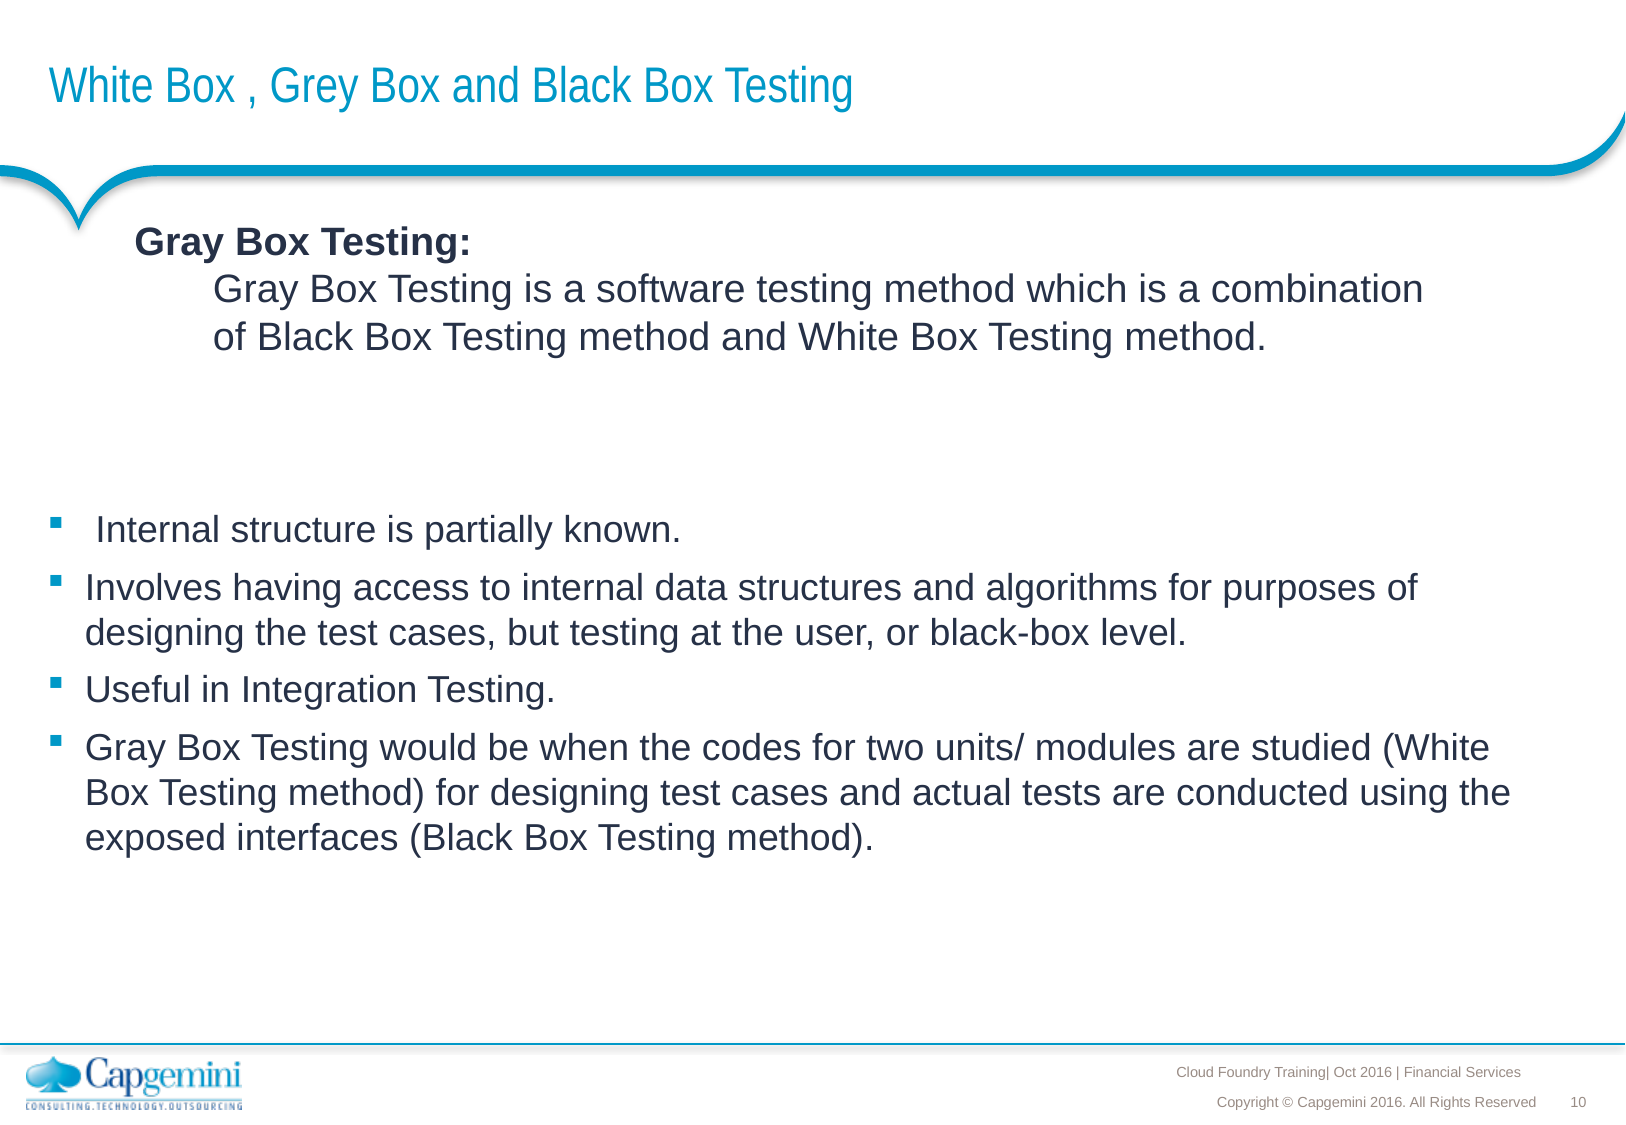

# White Box , Grey Box and Black Box Testing
Gray Box Testing:
Gray Box Testing is a software testing method which is a combination of Black Box Testing method and White Box Testing method.
 Internal structure is partially known.
Involves having access to internal data structures and algorithms for purposes of designing the test cases, but testing at the user, or black-box level.
Useful in Integration Testing.
Gray Box Testing would be when the codes for two units/ modules are studied (White Box Testing method) for designing test cases and actual tests are conducted using the exposed interfaces (Black Box Testing method).